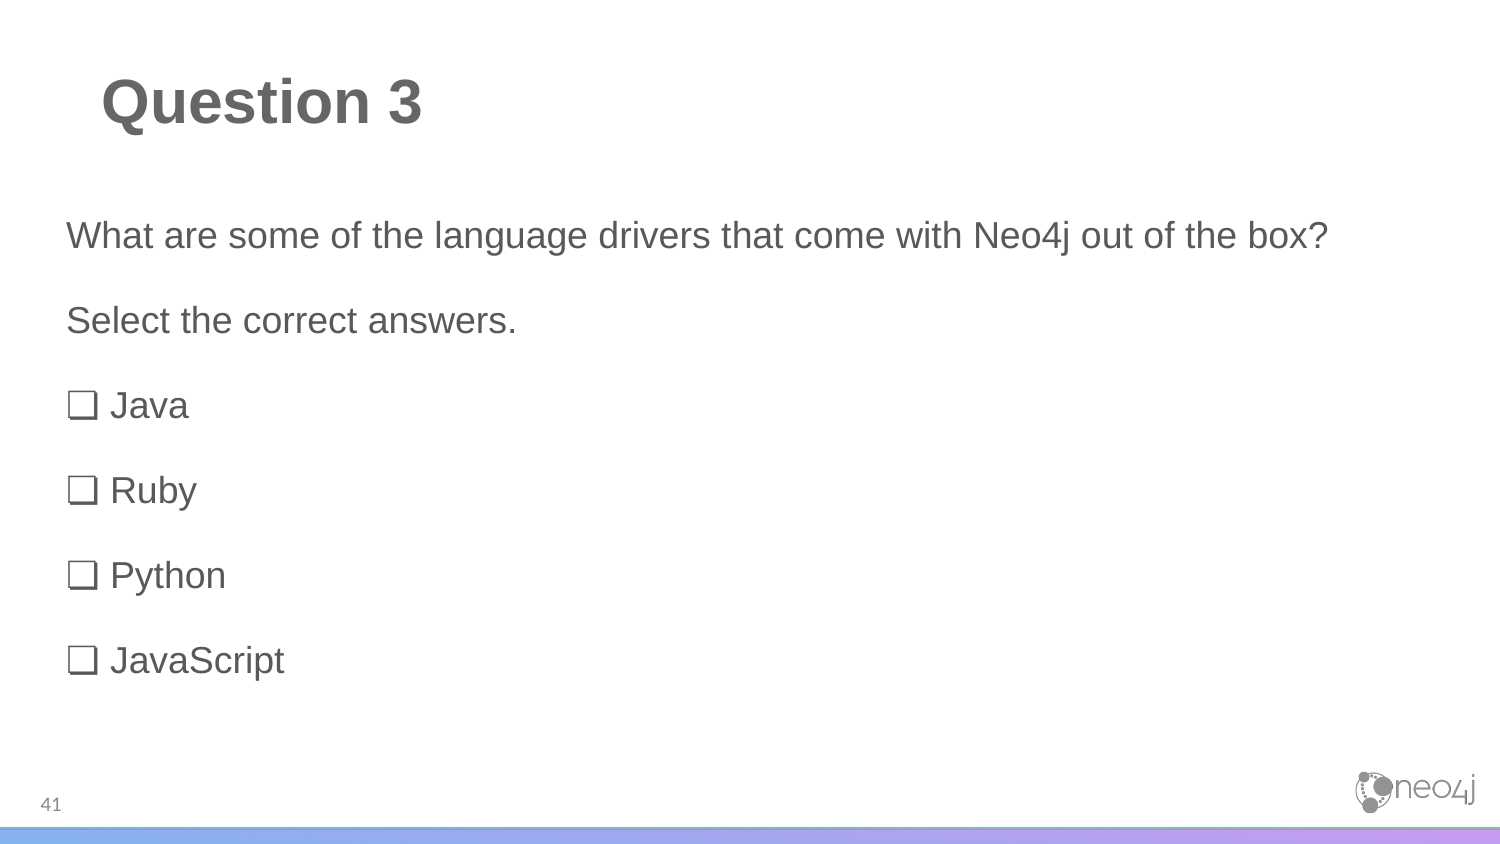

# Question 3
What are some of the language drivers that come with Neo4j out of the box?
Select the correct answers.
❏ Java
❏ Ruby
❏ Python
❏ JavaScript

41